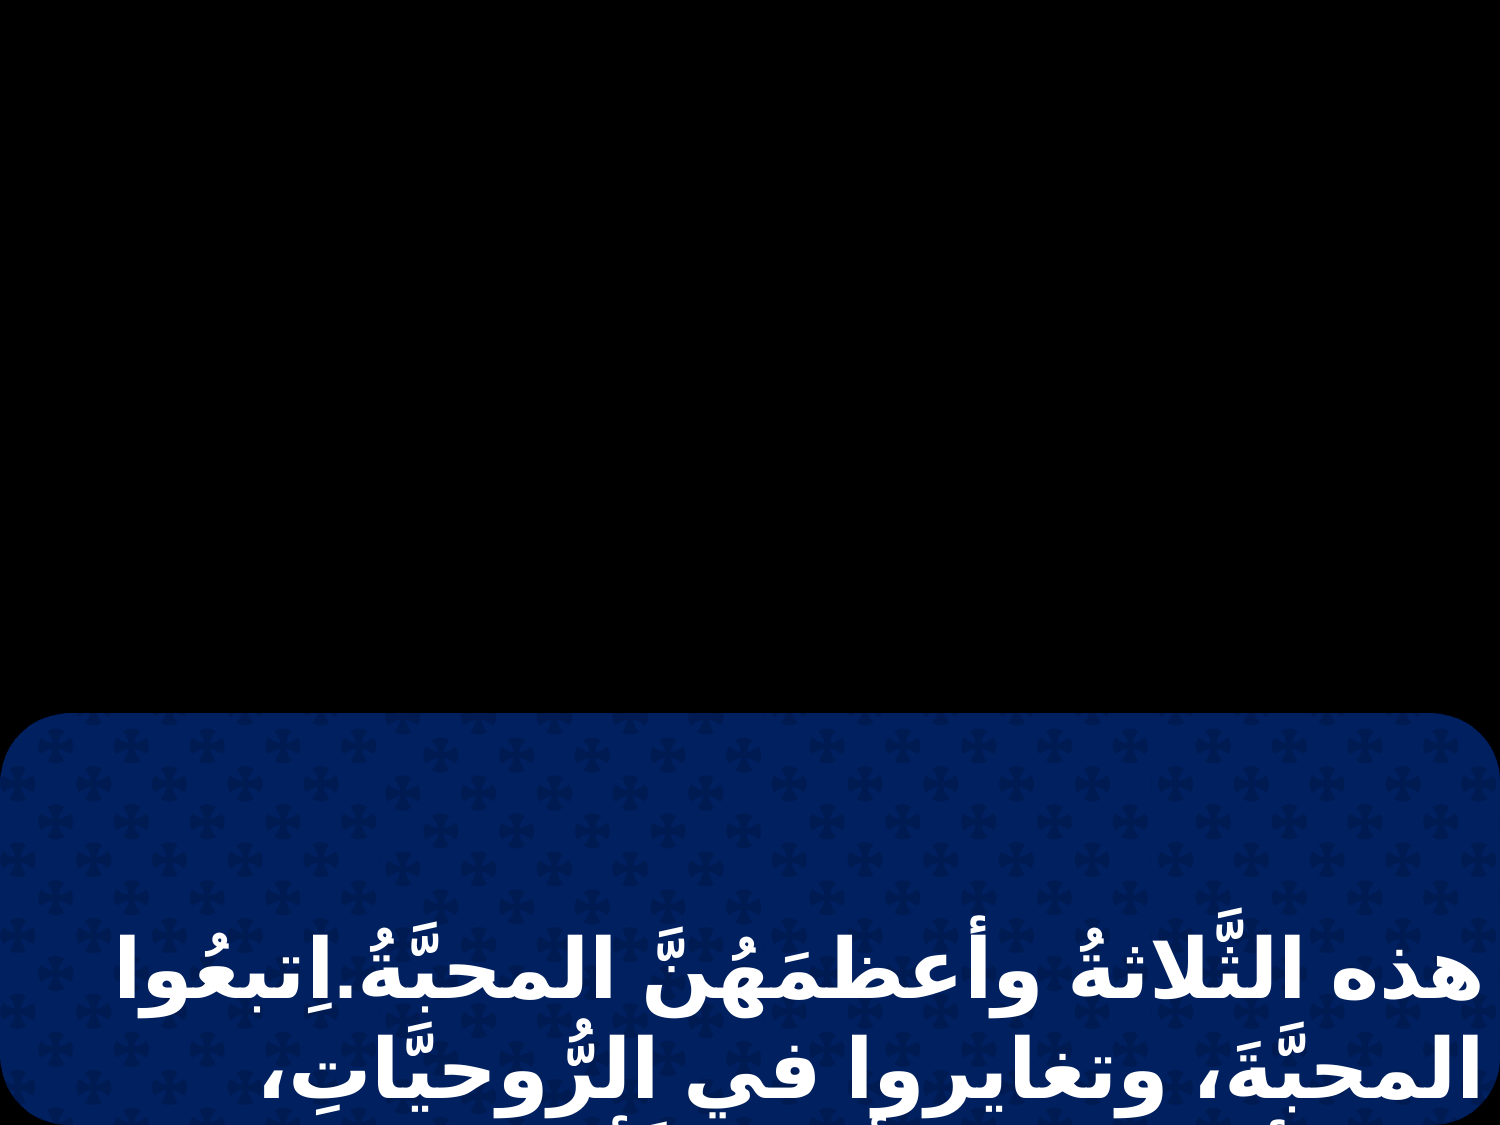

هذه الثَّلاثةُ وأعظمَهُنَّ المحبَّةُ.اِتبعُوا المحبَّةَ، وتغايروا في الرُّوحيَّاتِ، وبالأحرى في أن تتنبَّأوا.